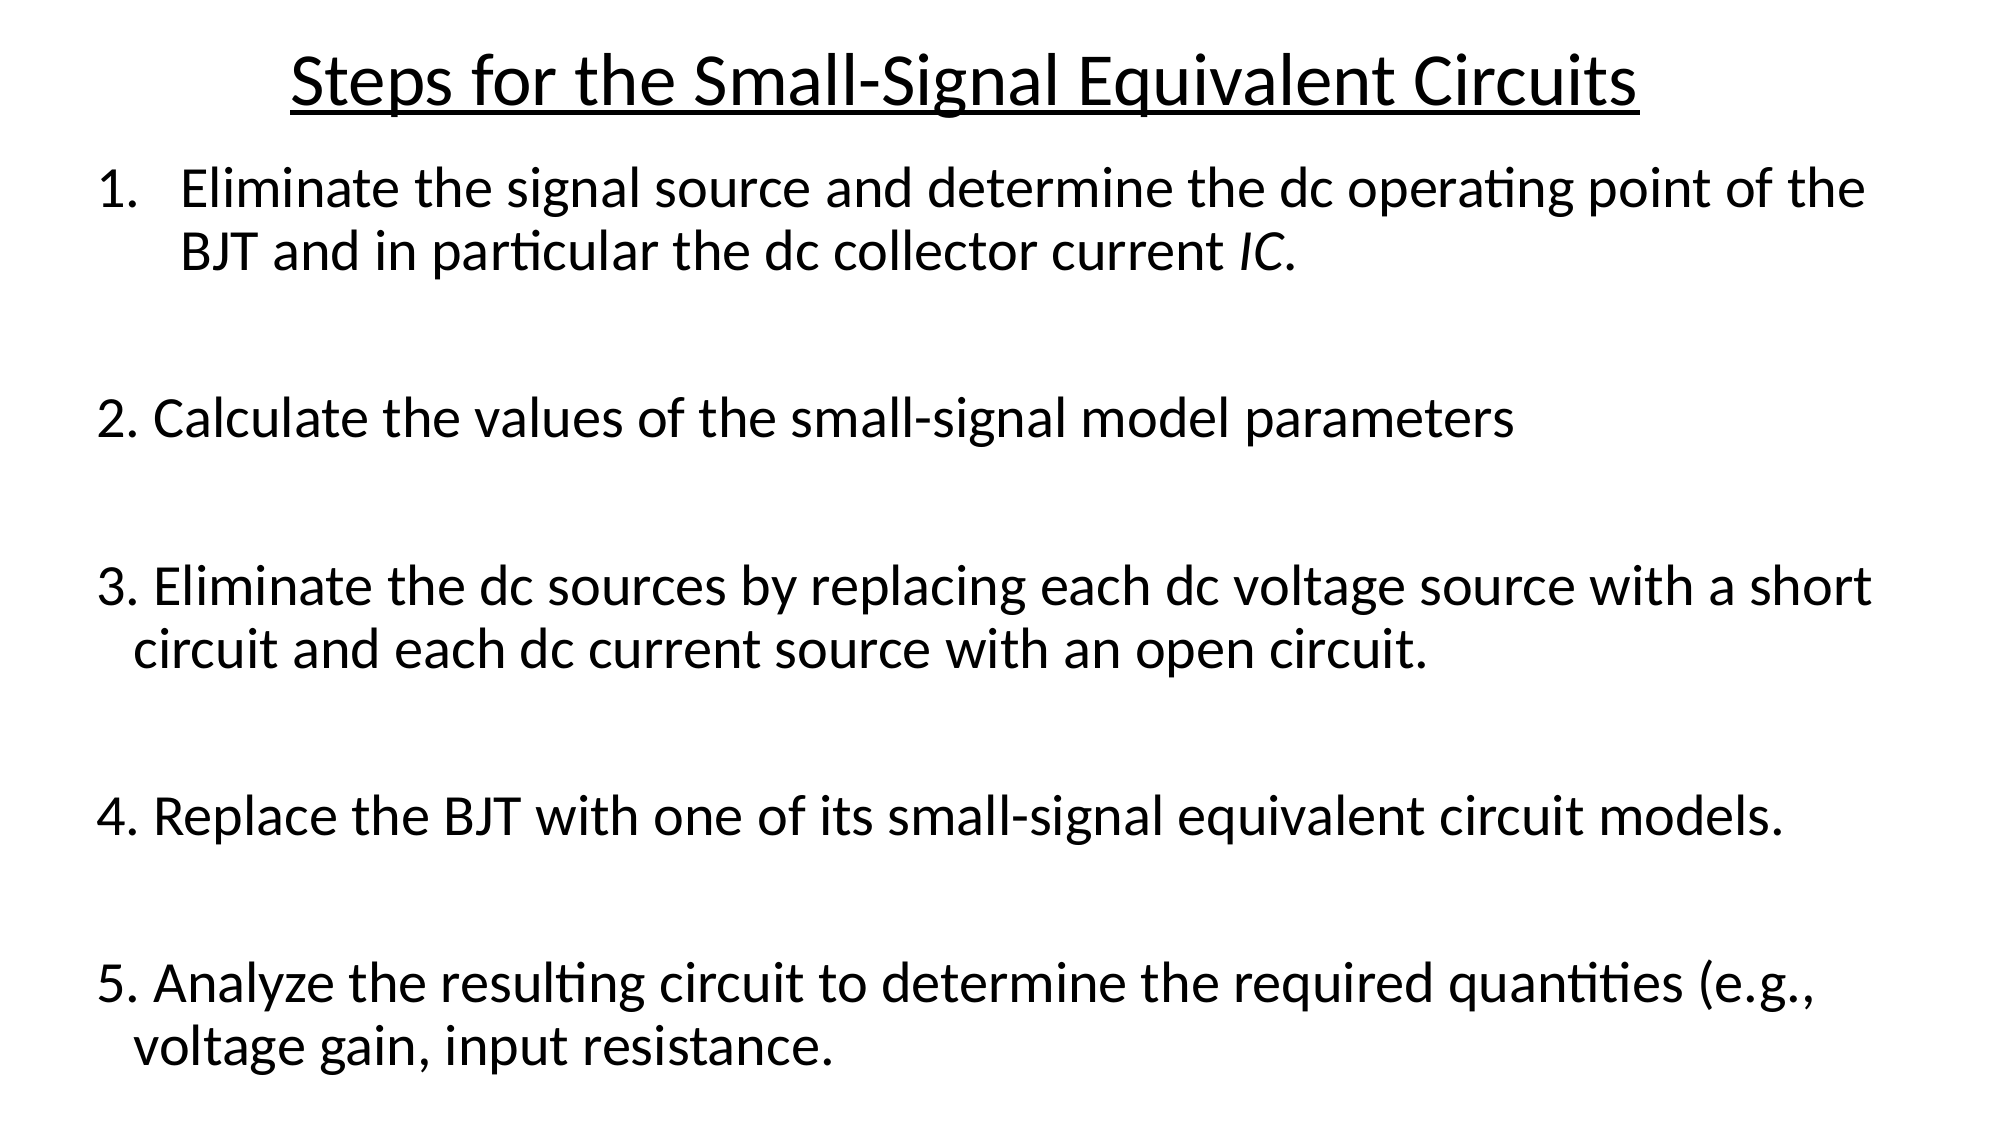

# Steps for the Small-Signal Equivalent Circuits
Eliminate the signal source and determine the dc operating point of the BJT and in particular the dc collector current IC.

2. Calculate the values of the small-signal model parameters

3. Eliminate the dc sources by replacing each dc voltage source with a short circuit and each dc current source with an open circuit.

4. Replace the BJT with one of its small-signal equivalent circuit models.

5. Analyze the resulting circuit to determine the required quantities (e.g., voltage gain, input resistance.